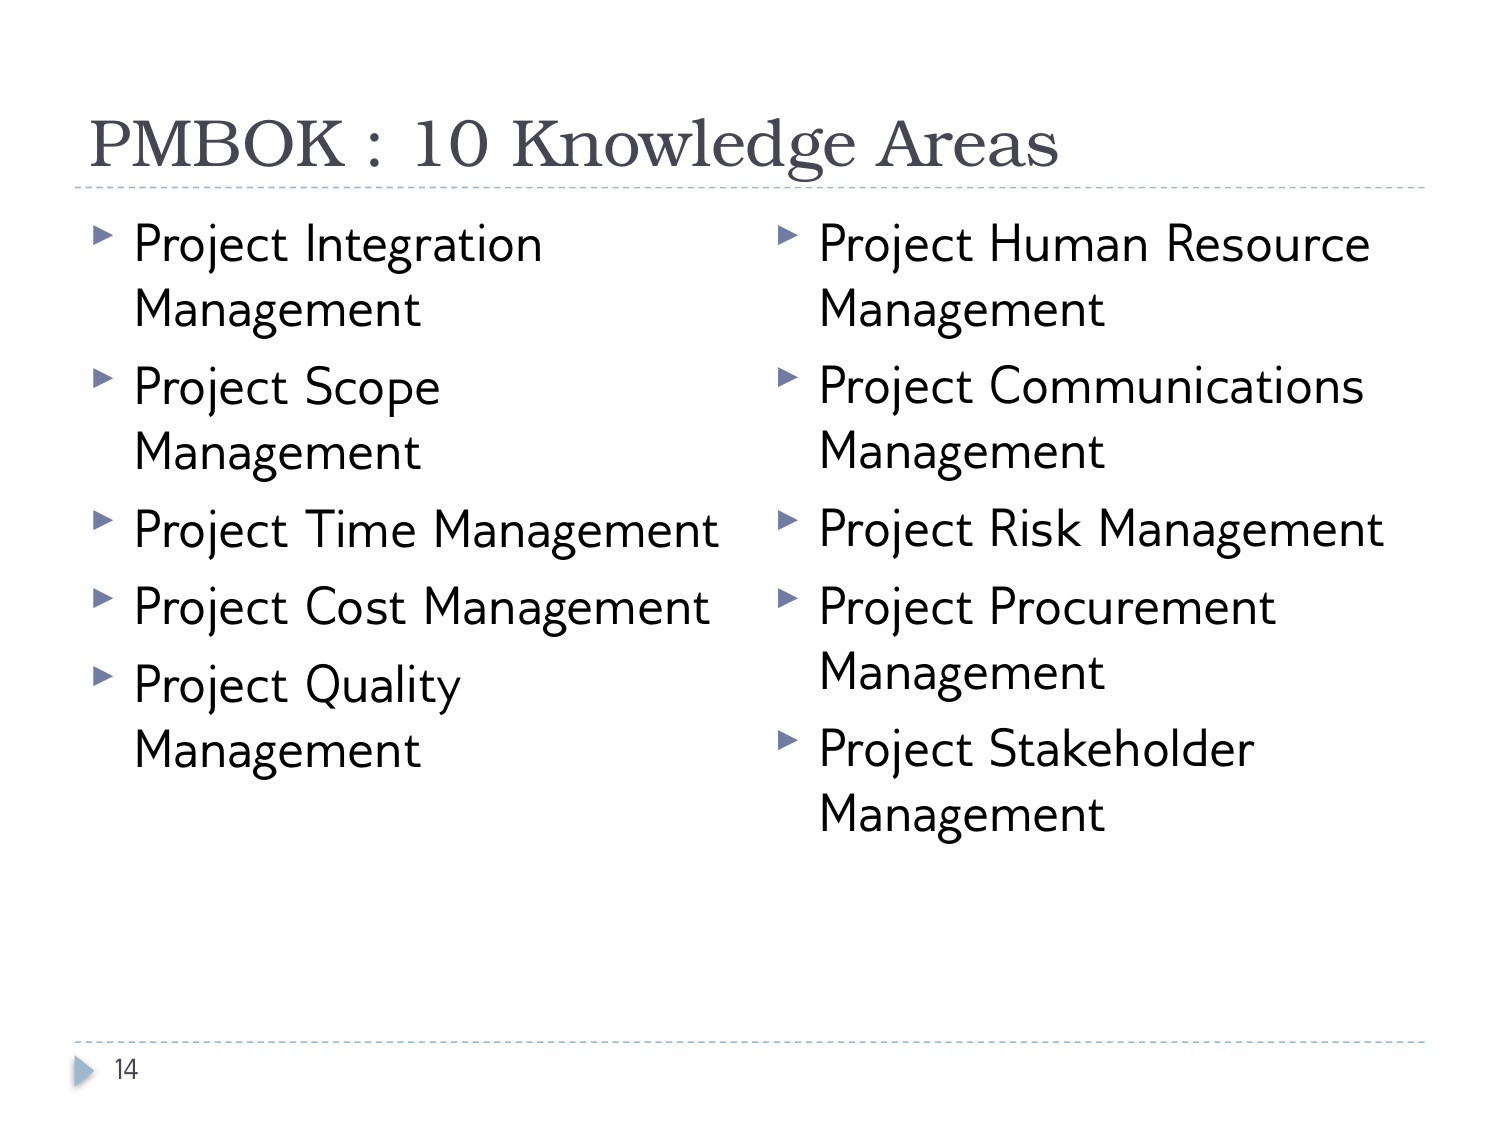

# PMBOK : 10 Knowledge Areas
Project Human Resource Management
Project Communications Management
Project Risk Management
Project Procurement Management
Project Stakeholder Management
Project Integration Management
Project Scope Management
Project Time Management
Project Cost Management
Project Quality Management
14